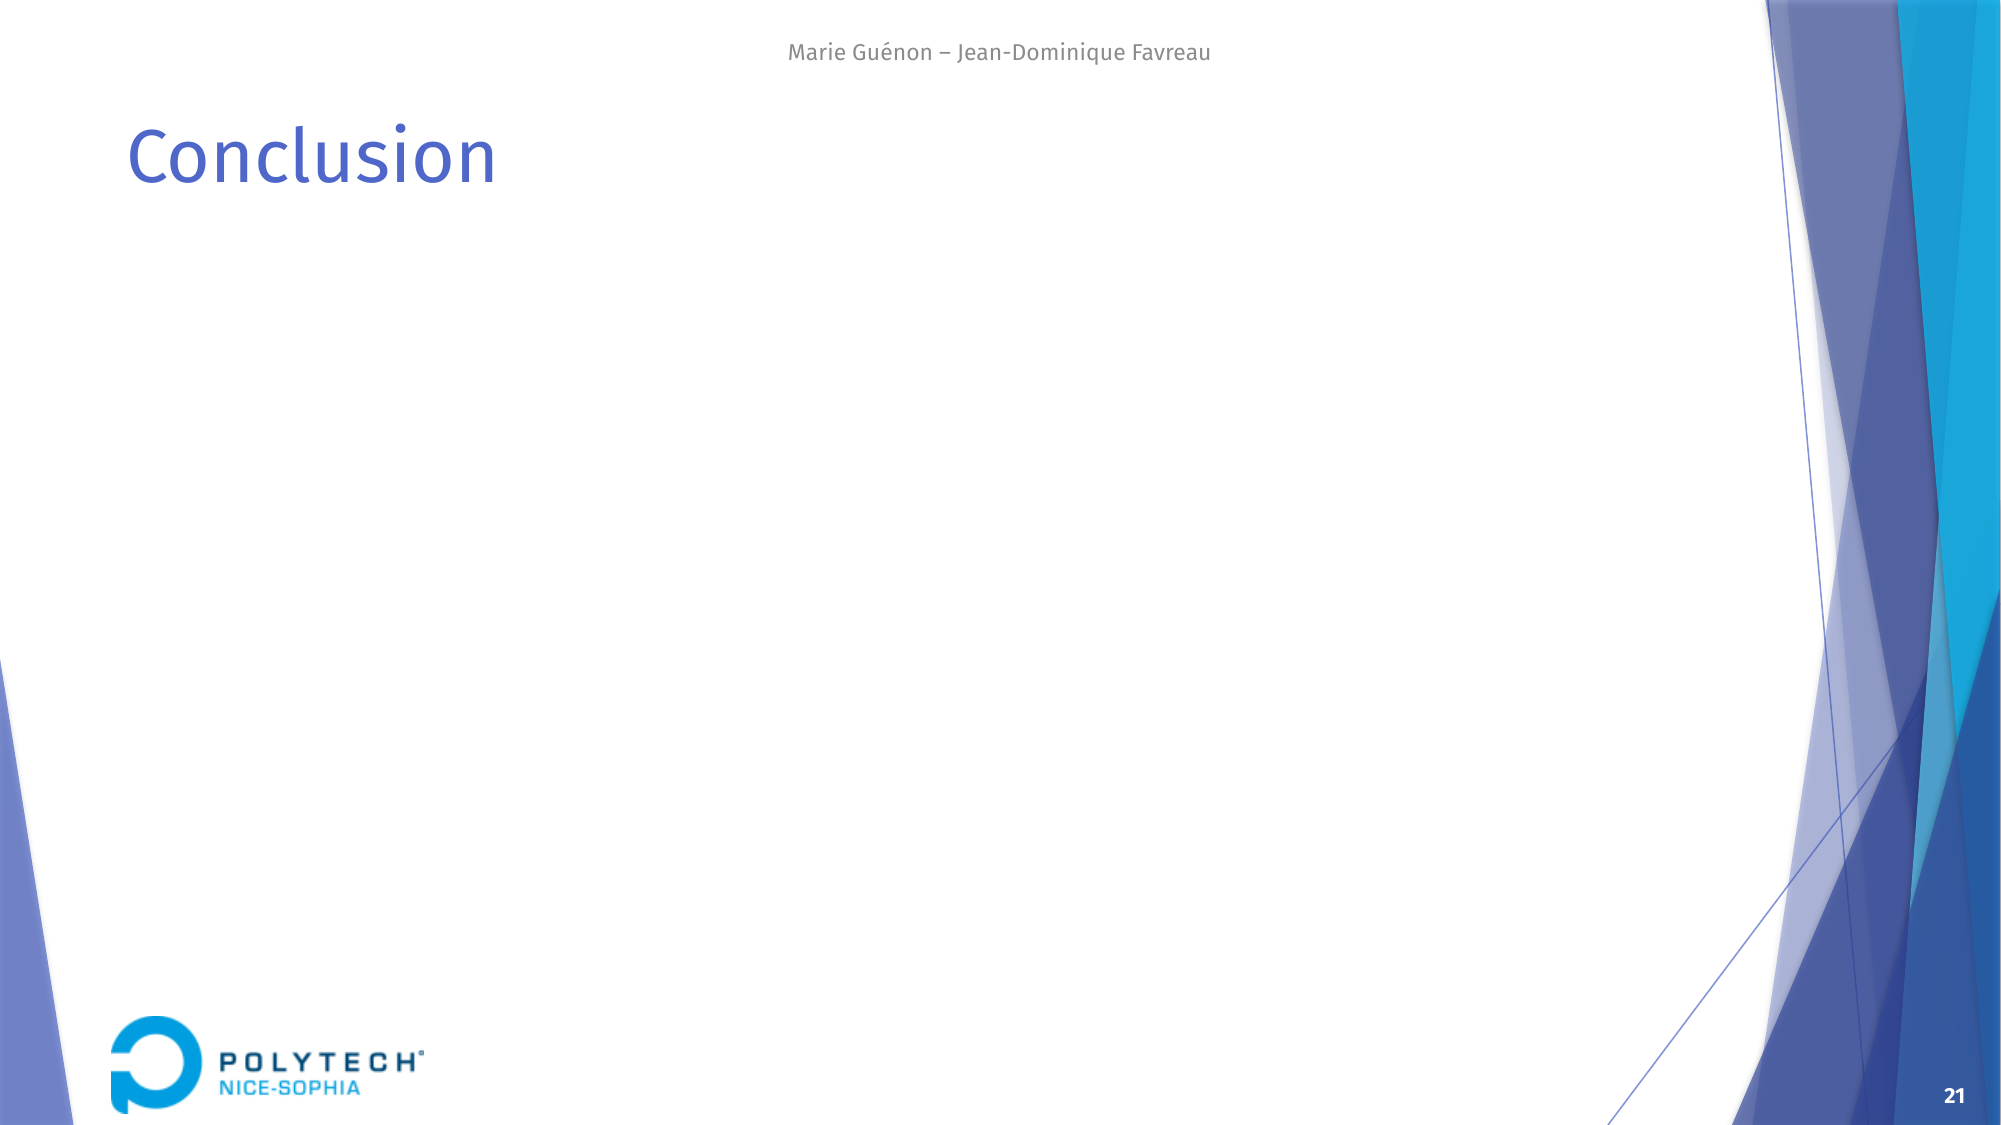

Marie Guénon – Jean-Dominique Favreau
# Conclusion

21